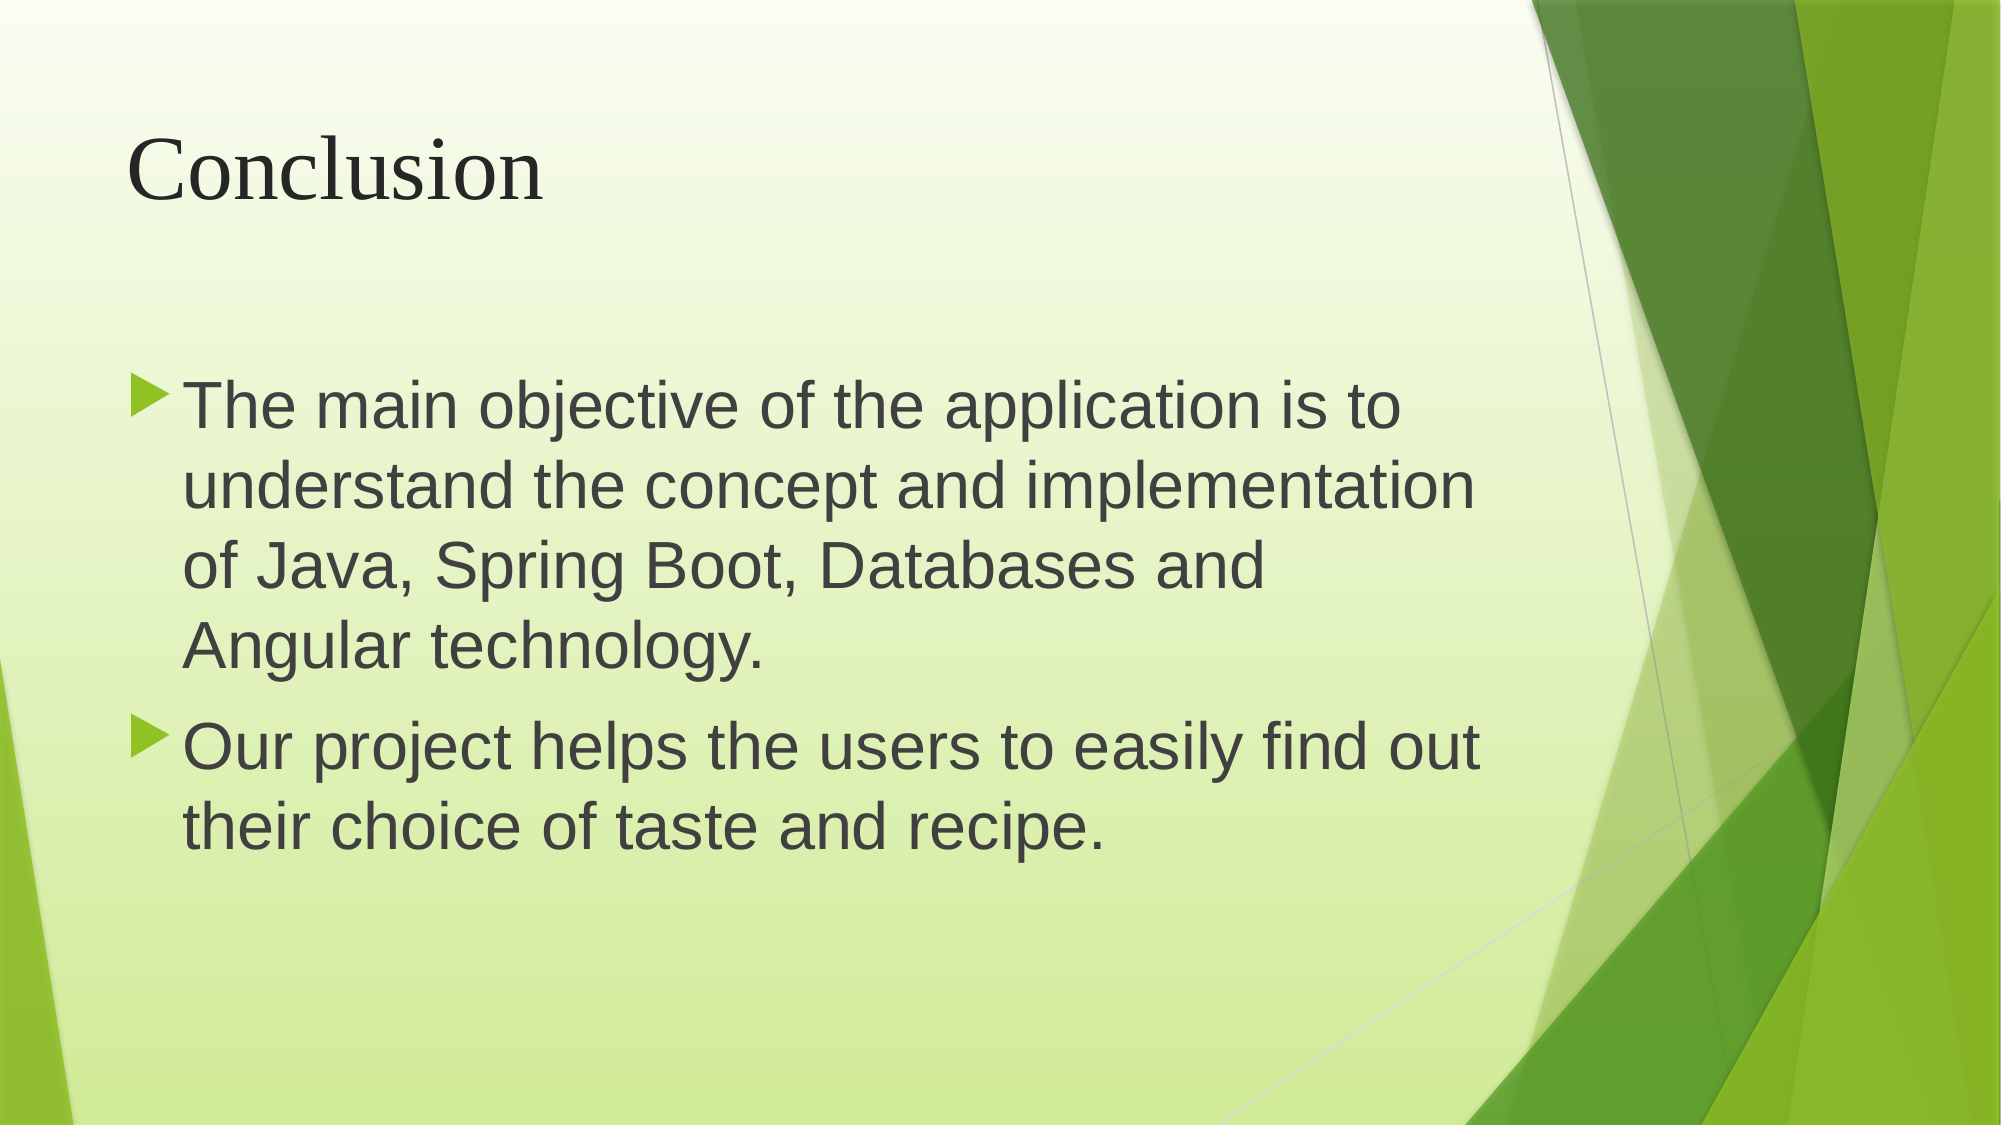

# Conclusion
The main objective of the application is to understand the concept and implementation of Java, Spring Boot, Databases and Angular technology.
Our project helps the users to easily find out their choice of taste and recipe.